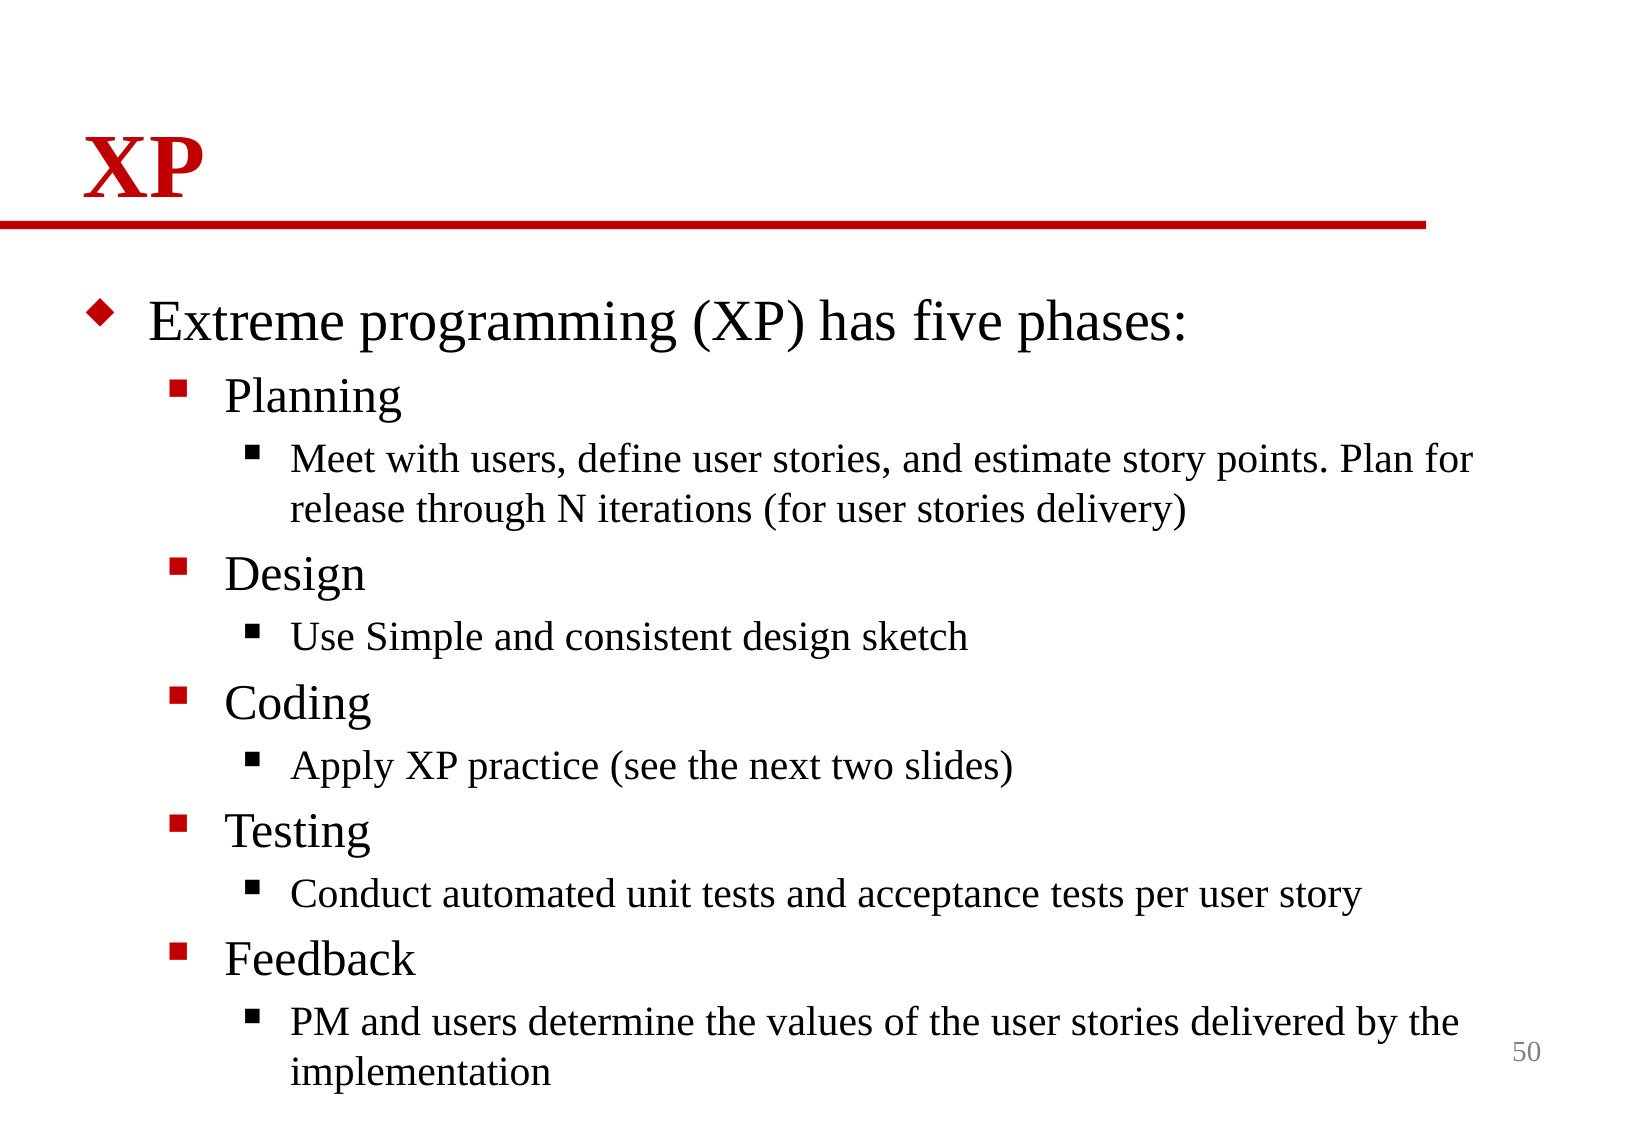

# XP
Extreme programming (XP) has five phases:
Planning
Meet with users, define user stories, and estimate story points. Plan for release through N iterations (for user stories delivery)
Design
Use Simple and consistent design sketch
Coding
Apply XP practice (see the next two slides)
Testing
Conduct automated unit tests and acceptance tests per user story
Feedback
PM and users determine the values of the user stories delivered by the implementation
50